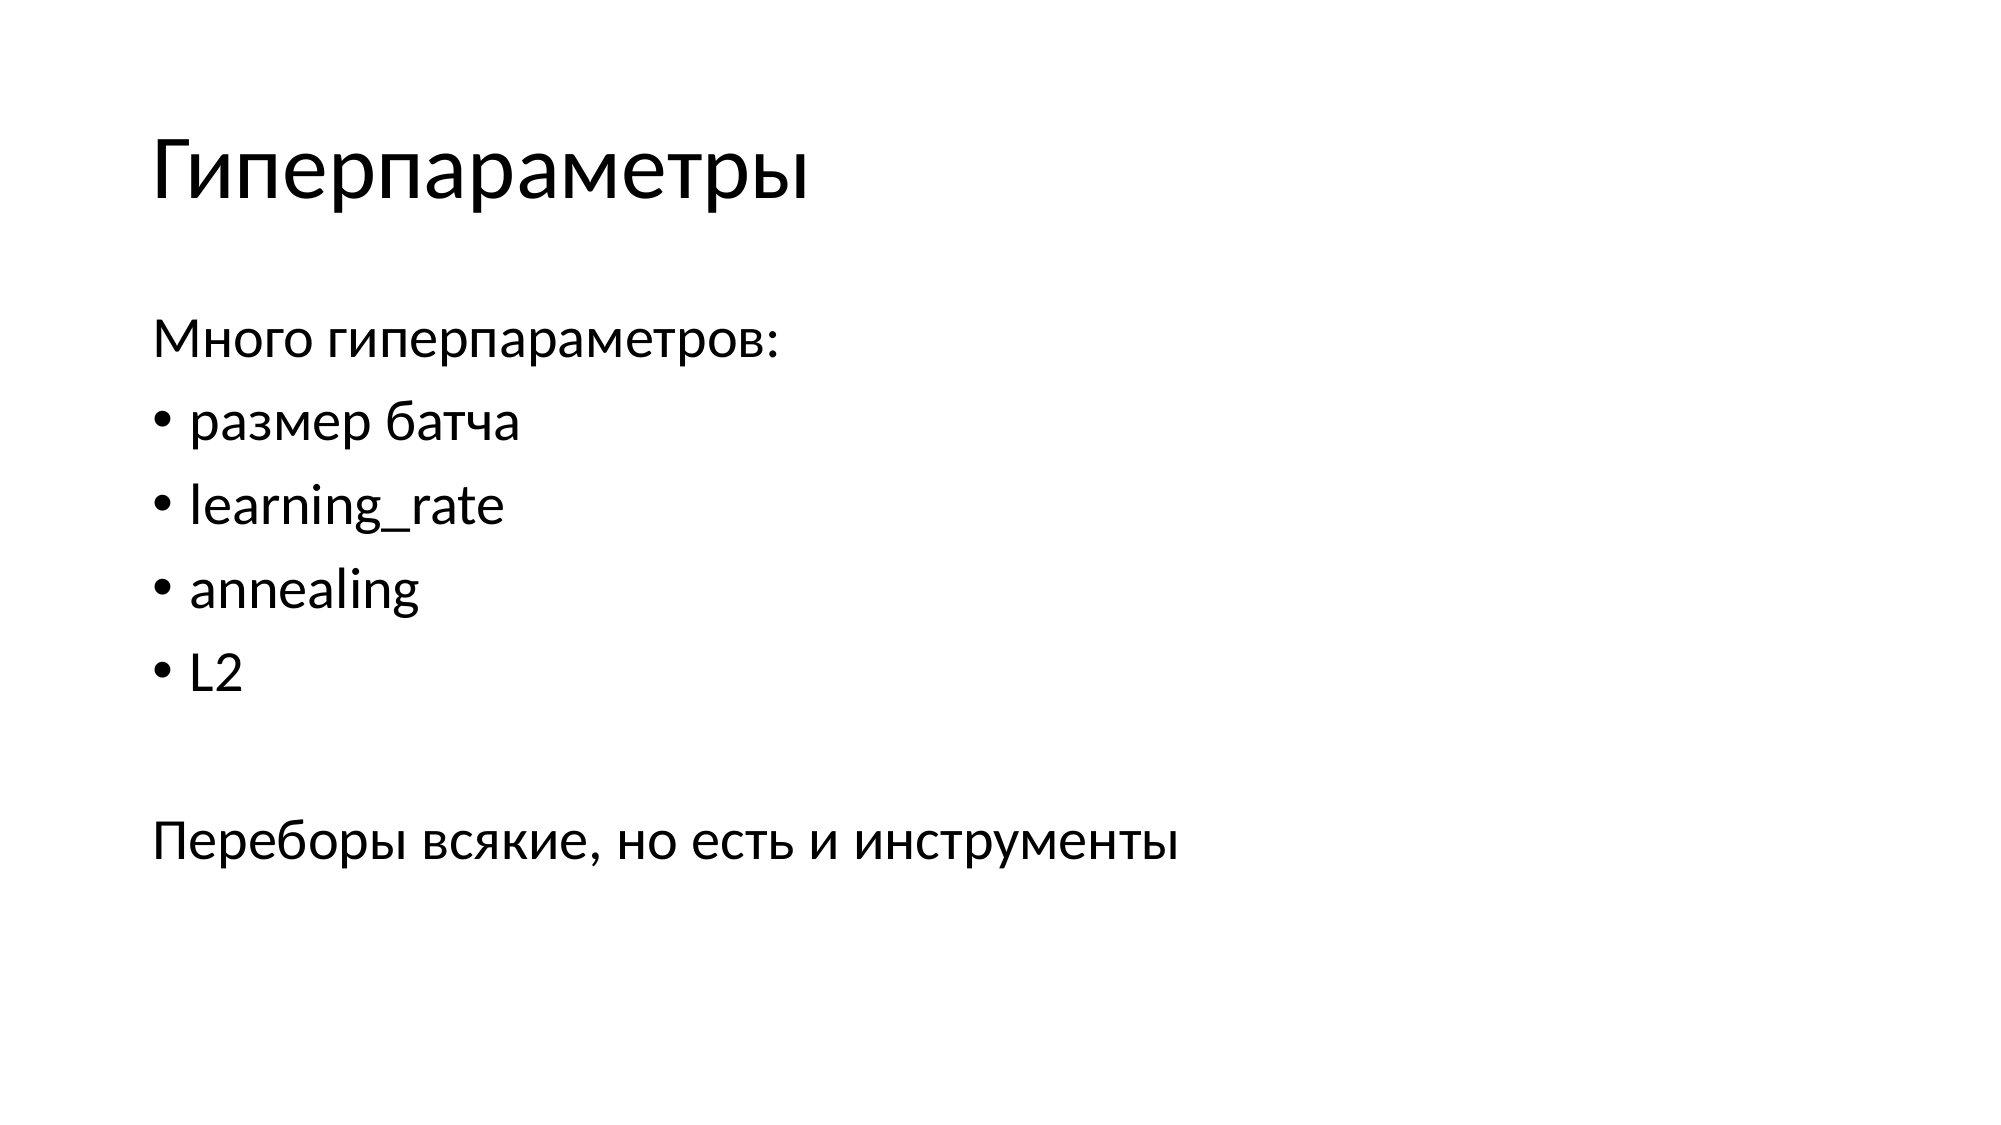

# Гиперпараметры
Много гиперпараметров:
размер батча
learning_rate
annealing
L2

Переборы всякие, но есть и инструменты